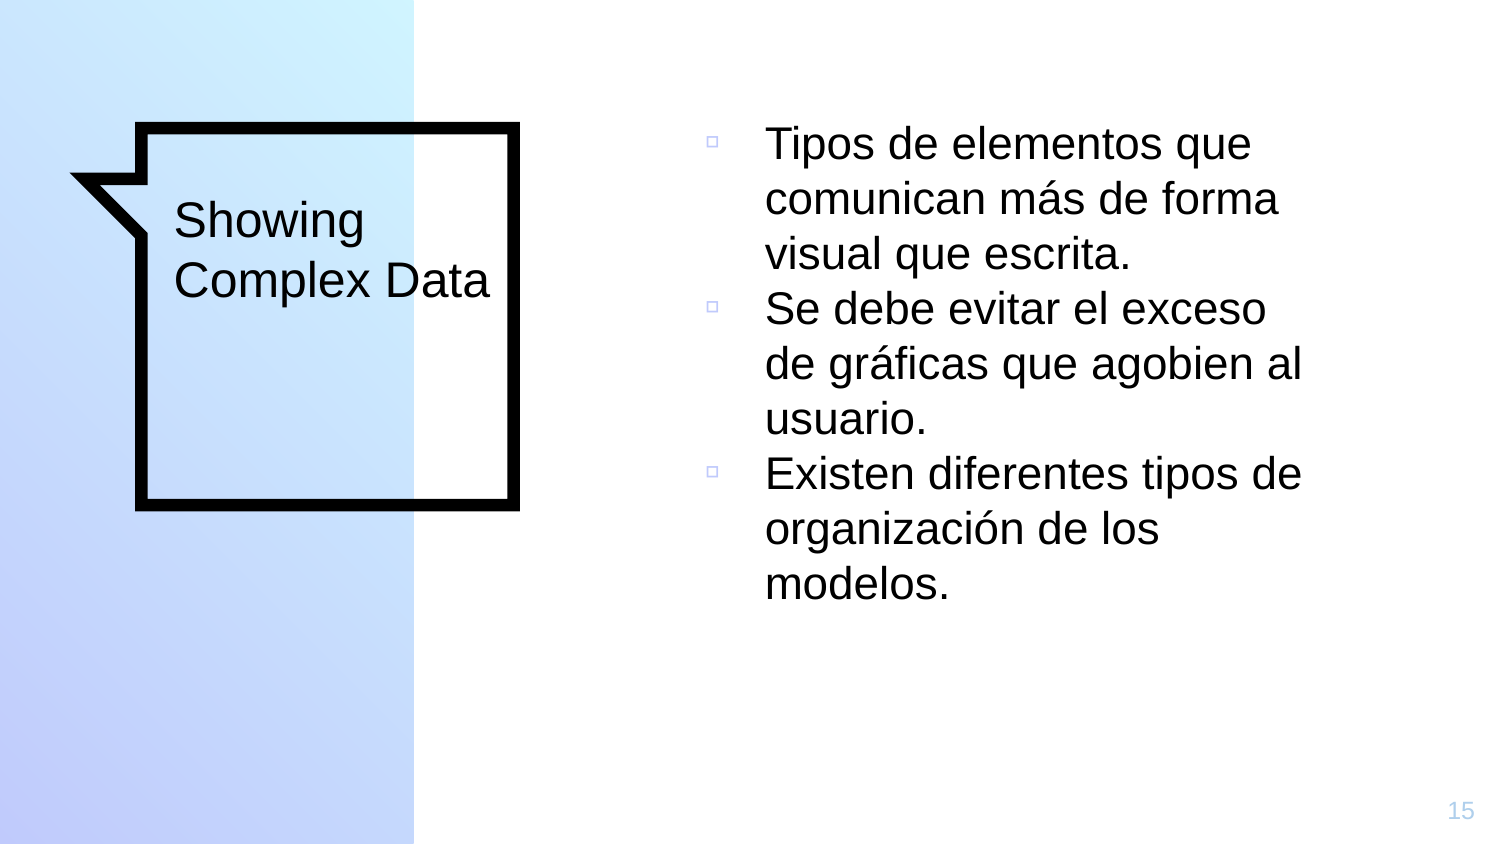

Tipos de elementos que comunican más de forma visual que escrita.
Se debe evitar el exceso de gráficas que agobien al usuario.
Existen diferentes tipos de organización de los modelos.
# Showing Complex Data
15